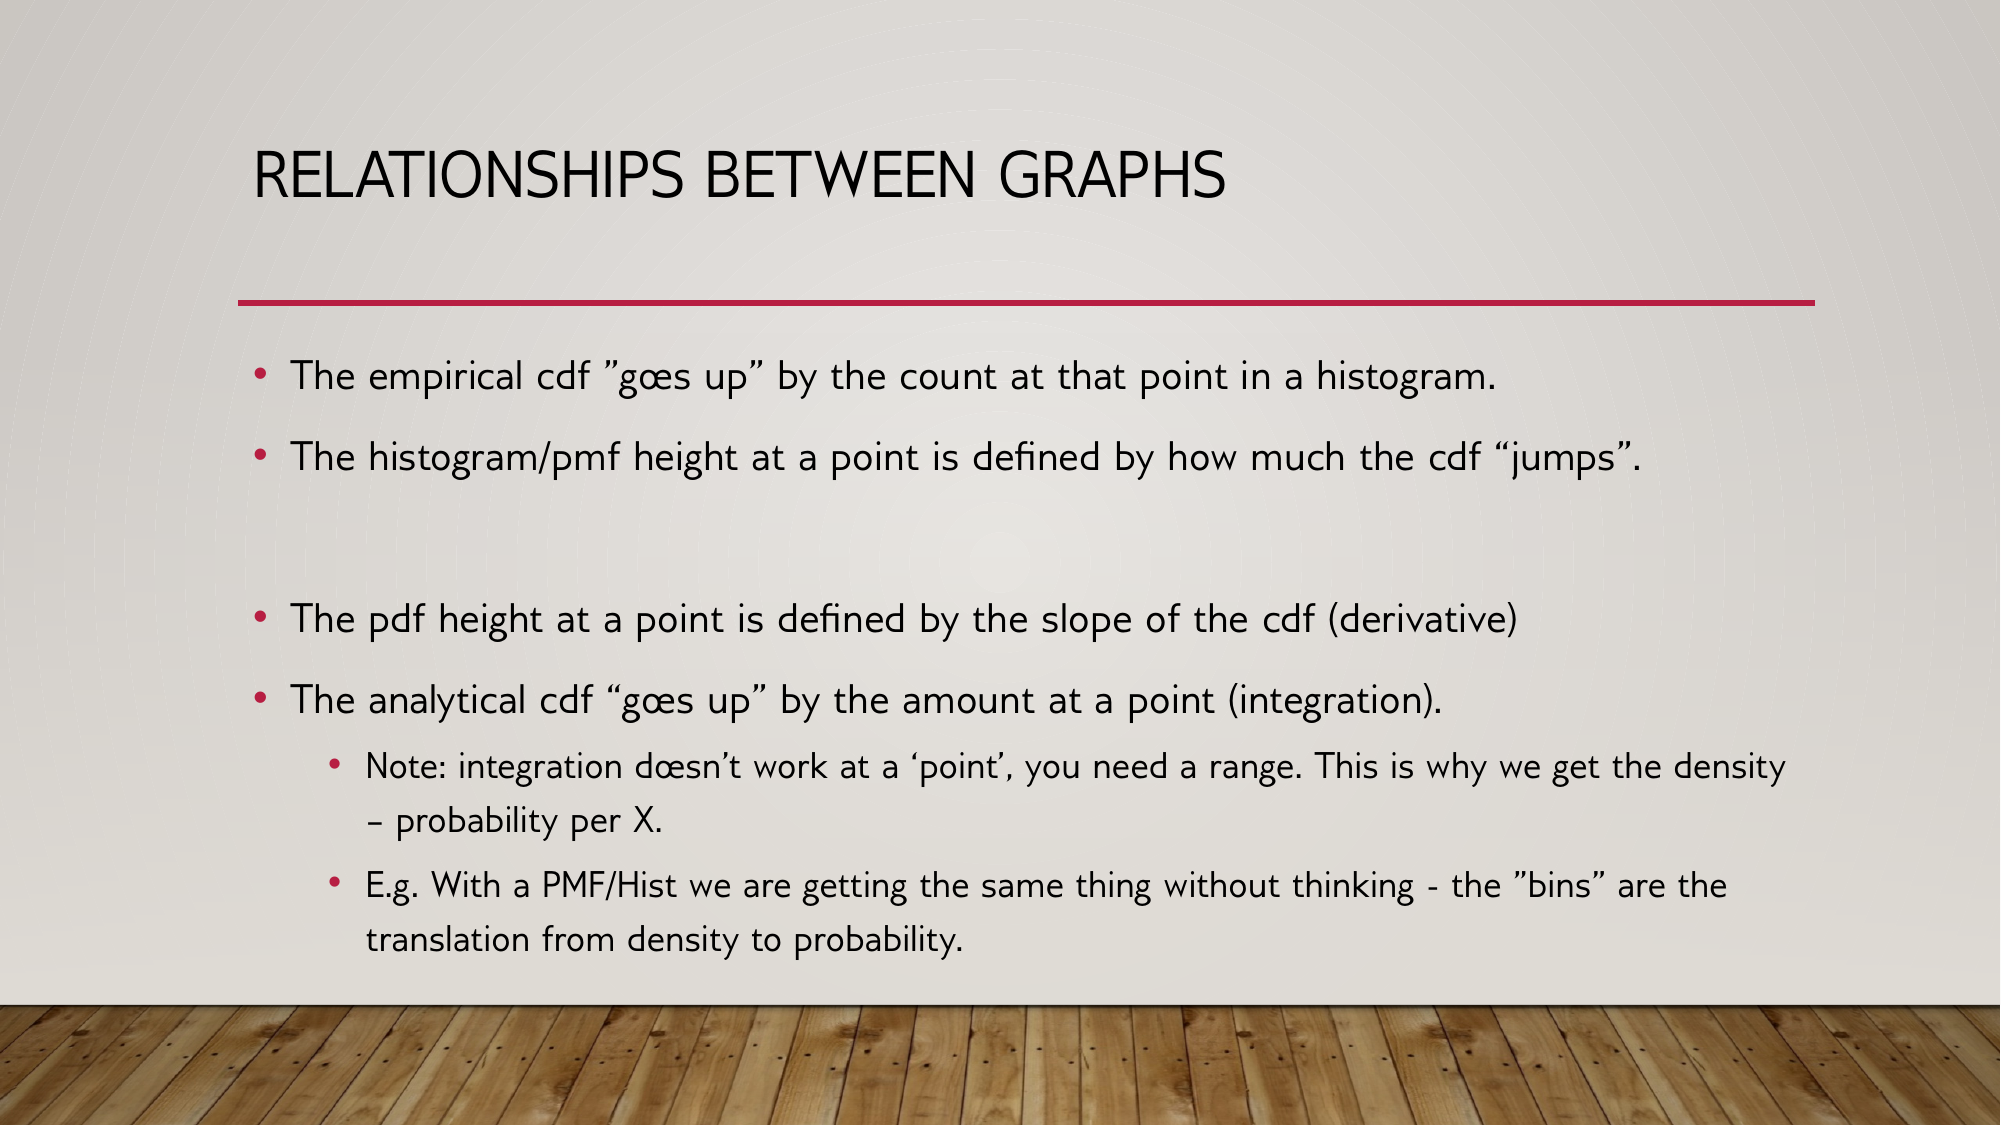

# Relationships between Graphs
The empirical cdf ”goes up” by the count at that point in a histogram.
The histogram/pmf height at a point is defined by how much the cdf “jumps”.

The pdf height at a point is defined by the slope of the cdf (derivative)
The analytical cdf “goes up” by the amount at a point (integration).
Note: integration doesn’t work at a ‘point’, you need a range. This is why we get the density – probability per X.
E.g. With a PMF/Hist we are getting the same thing without thinking - the ”bins” are the translation from density to probability.